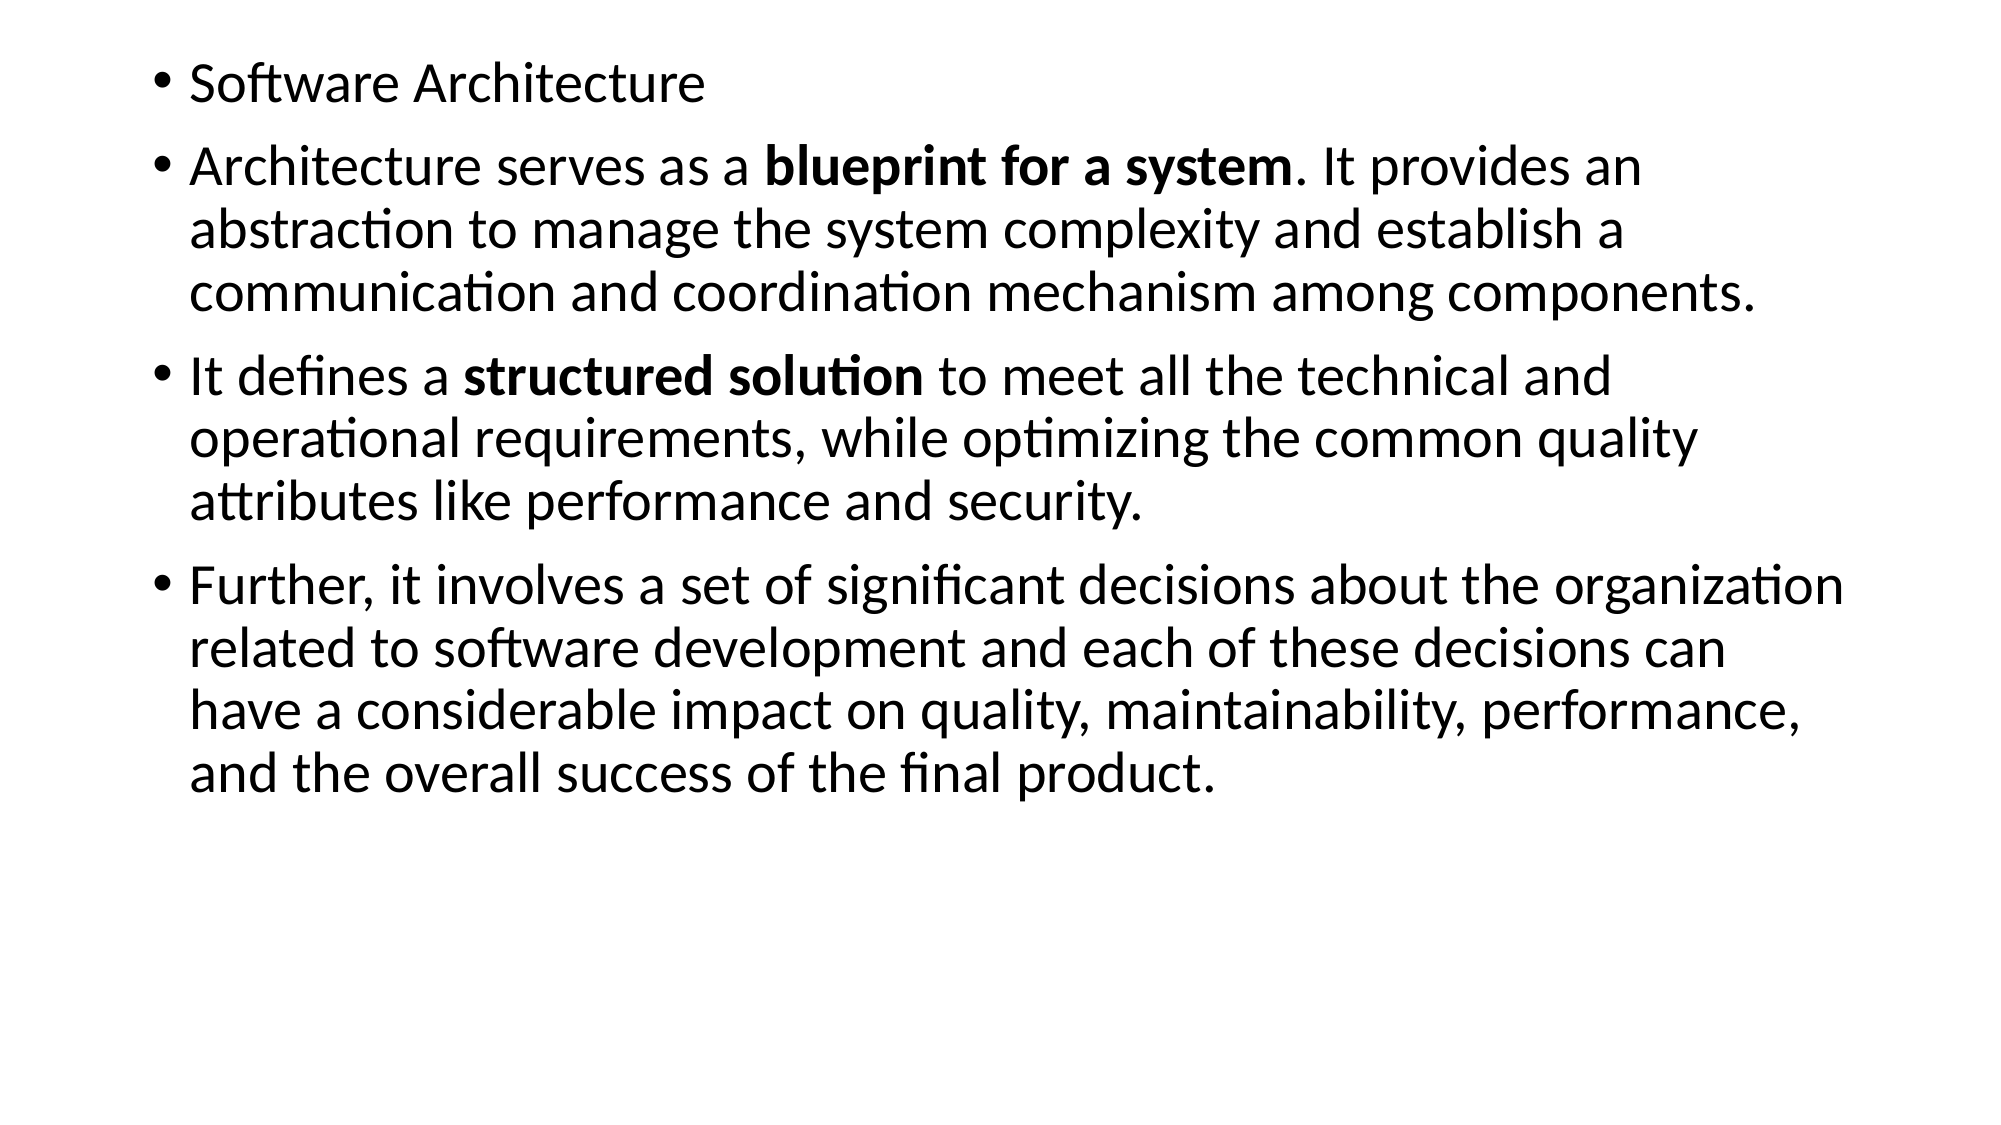

Software Architecture
Architecture serves as a blueprint for a system. It provides an abstraction to manage the system complexity and establish a communication and coordination mechanism among components.
It defines a structured solution to meet all the technical and operational requirements, while optimizing the common quality attributes like performance and security.
Further, it involves a set of significant decisions about the organization related to software development and each of these decisions can have a considerable impact on quality, maintainability, performance, and the overall success of the final product.